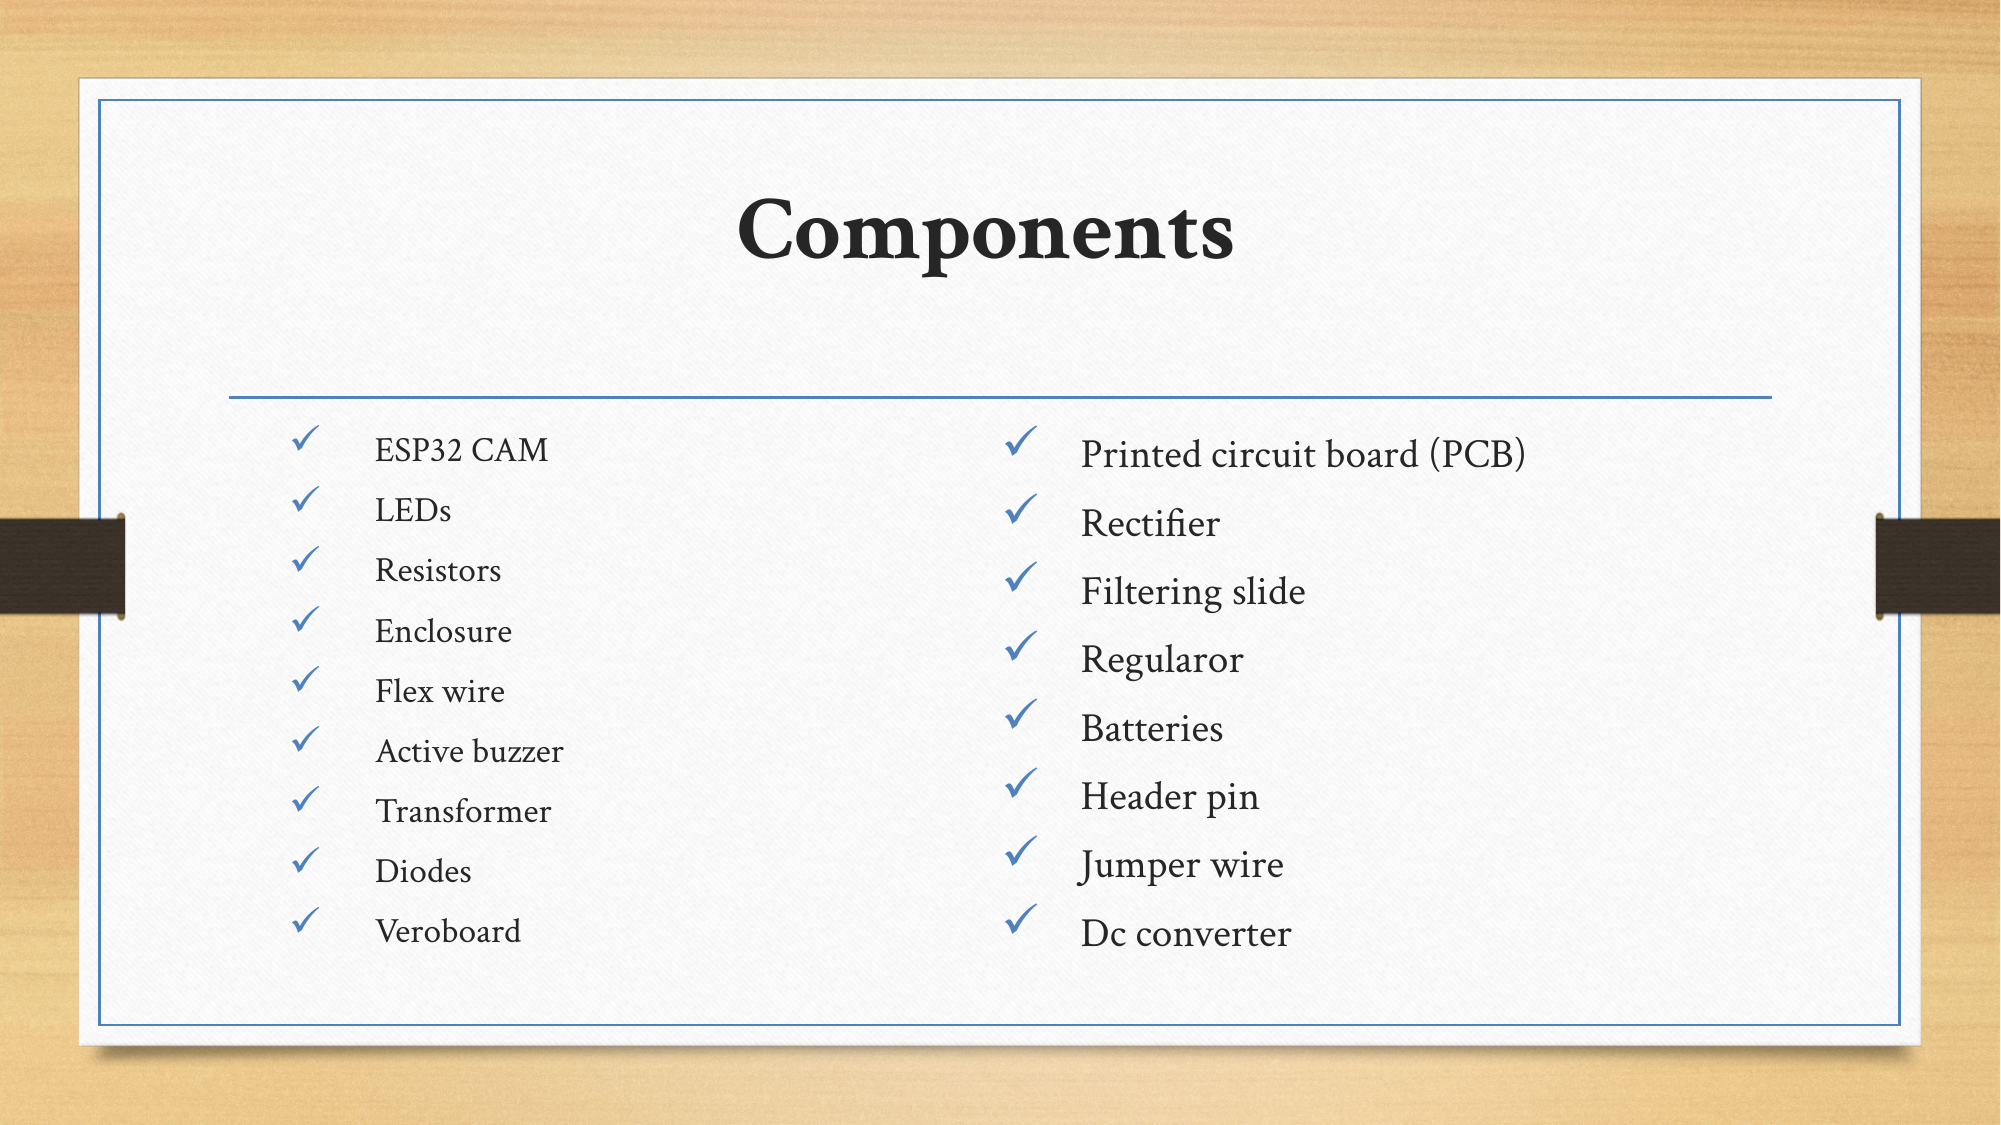

# Components
ESP32 CAM
LEDs
Resistors
Enclosure
Flex wire
Active buzzer
Transformer
Diodes
Veroboard

Printed circuit board (PCB)
Rectifier
Filtering slide
Regularor
Batteries
Header pin
Jumper wire
Dc converter